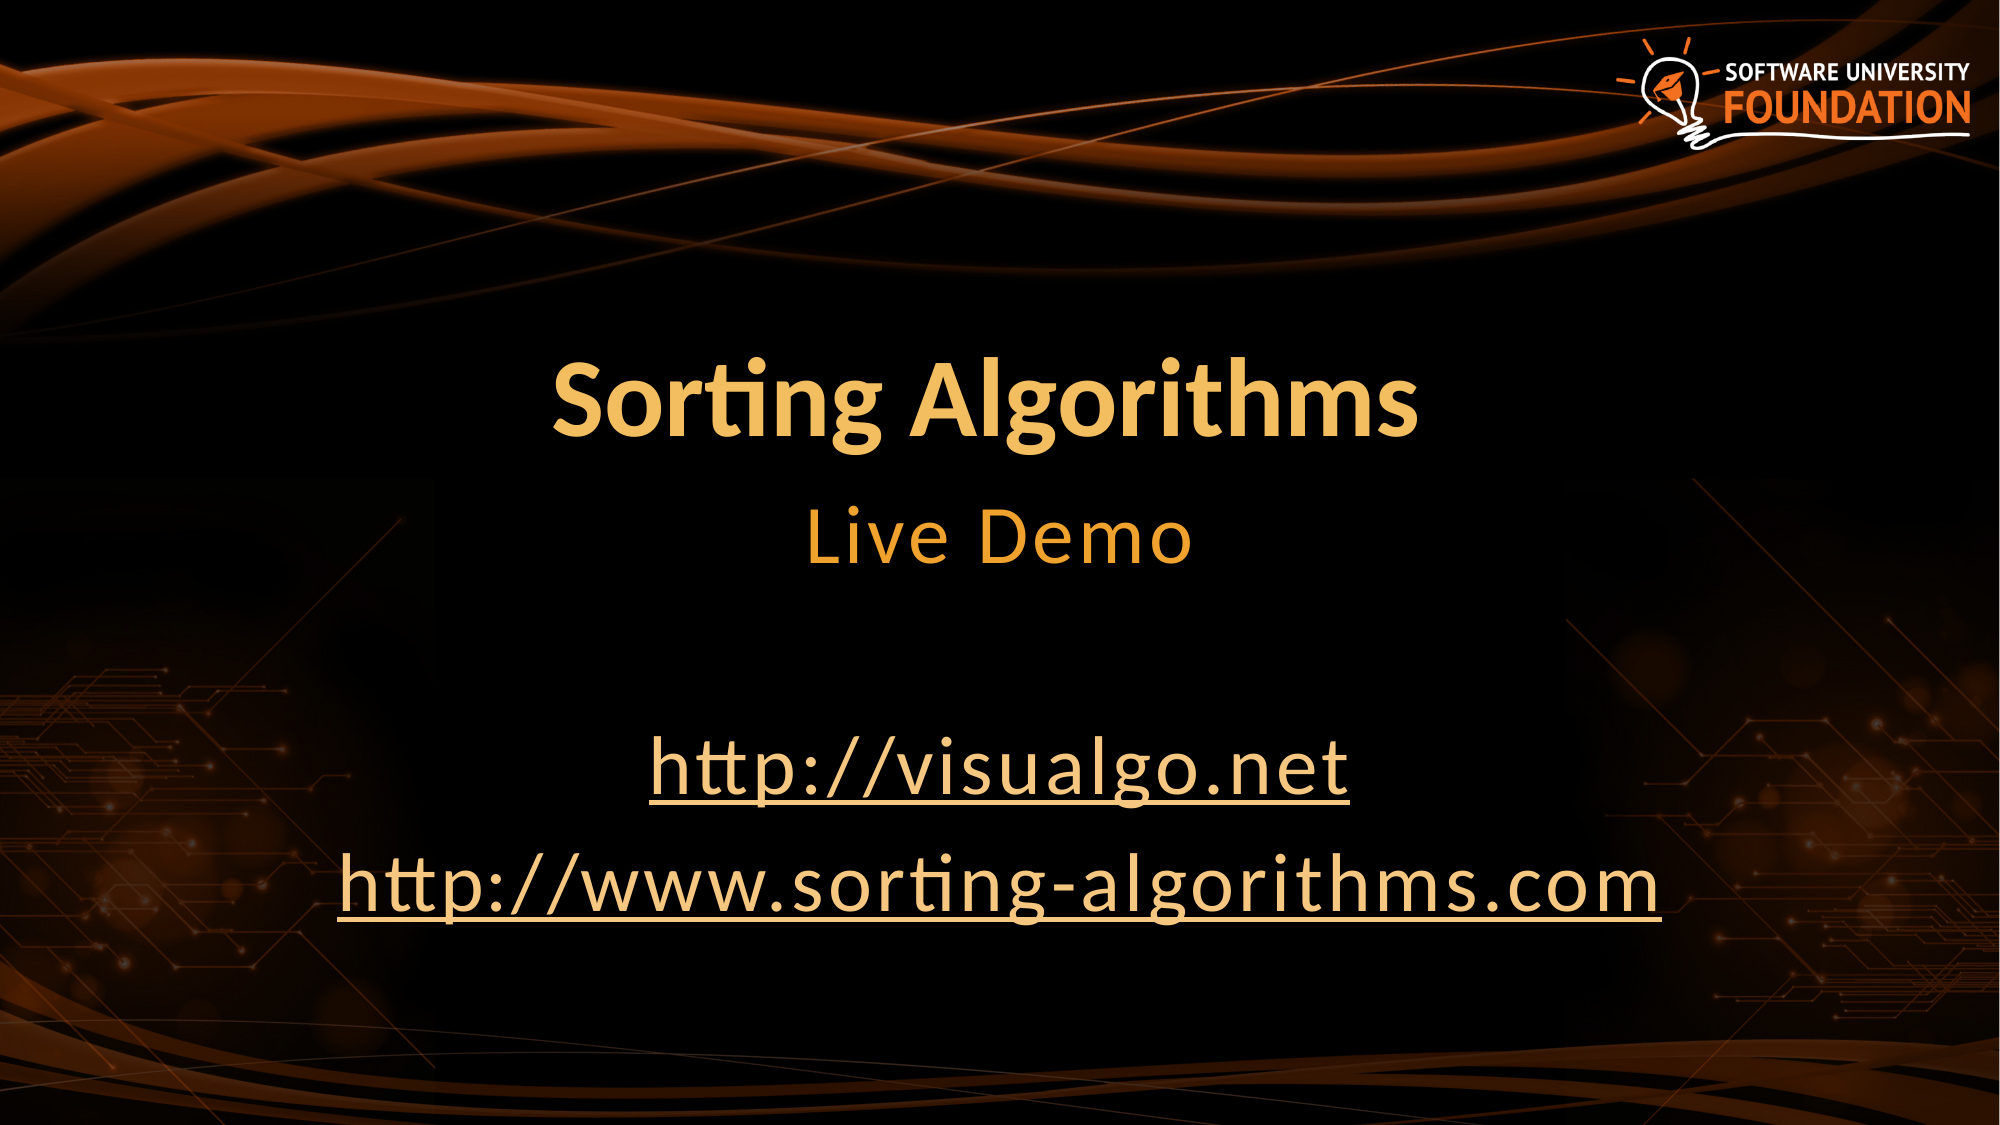

# Sorting Algorithms
Live Demo
http://visualgo.net
http://www.sorting-algorithms.com